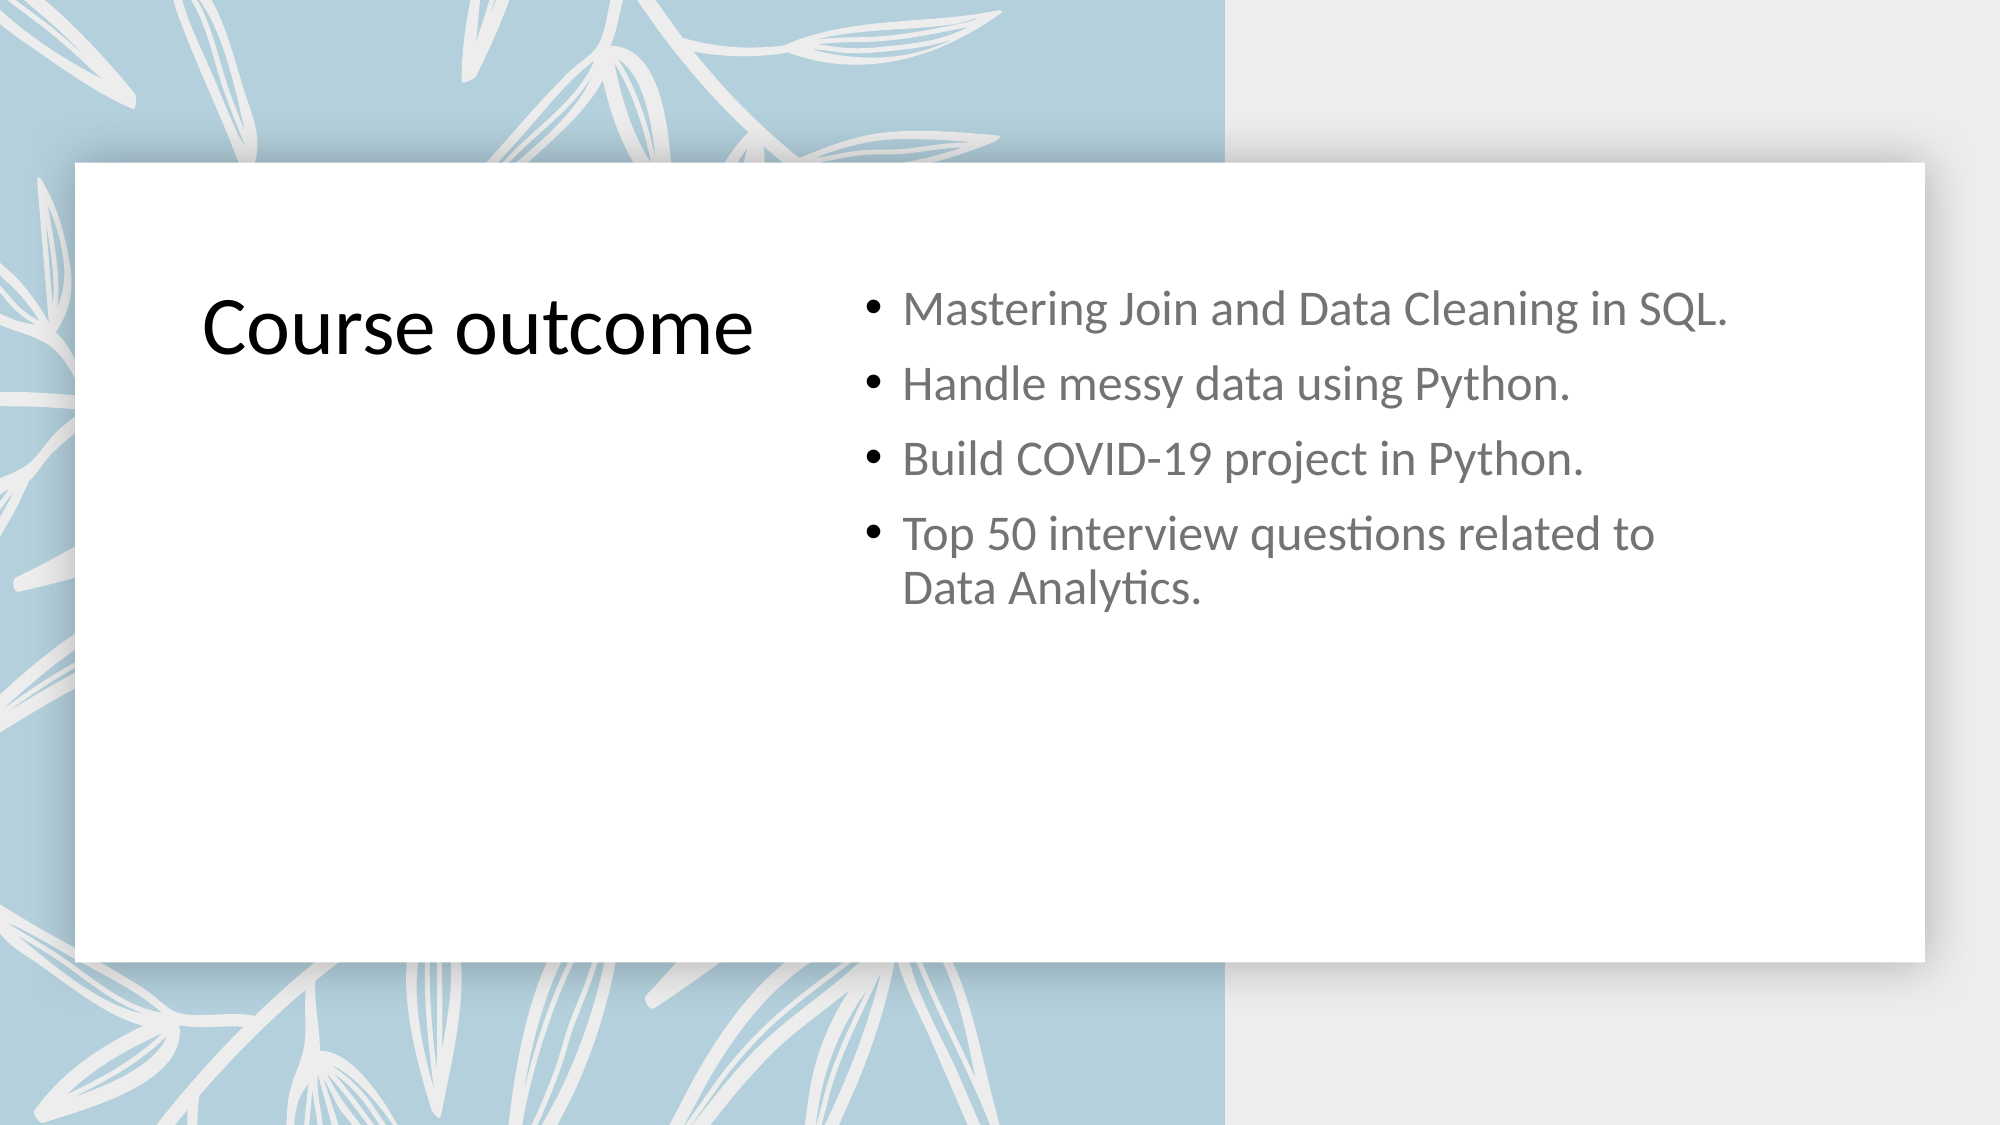

# Course outcome
Mastering Join and Data Cleaning in SQL.
Handle messy data using Python.
Build COVID-19 project in Python.
Top 50 interview questions related to Data Analytics.